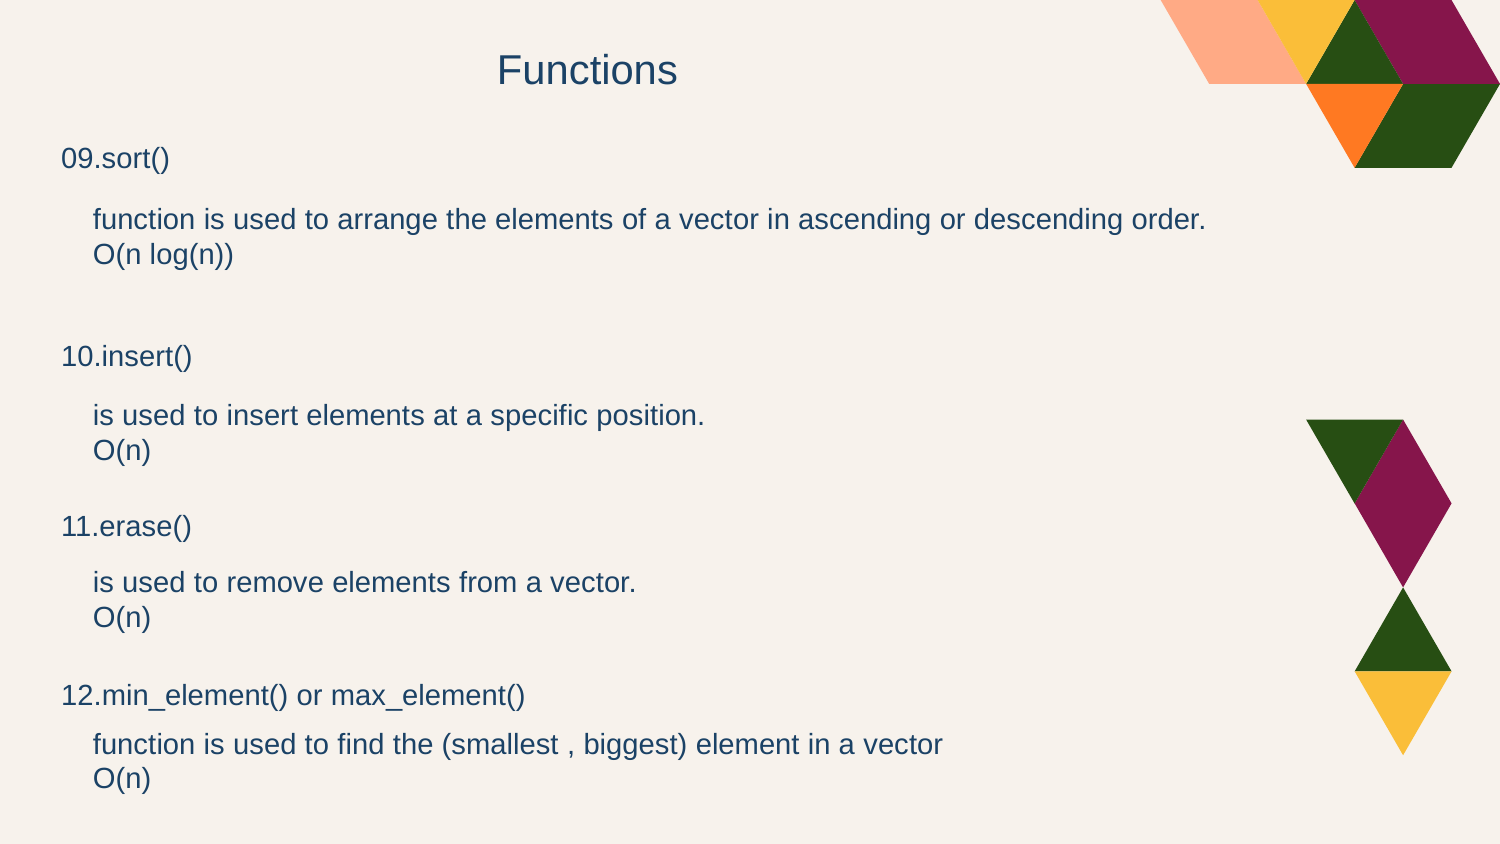

Functions
09.sort()
function is used to arrange the elements of a vector in ascending or descending order.
O(n log(n))
10.insert()
is used to insert elements at a specific position.
O(n)
11.erase()
is used to remove elements from a vector.
O(n)
12.min_element() or max_element()
function is used to find the (smallest , biggest) element in a vector
O(n)